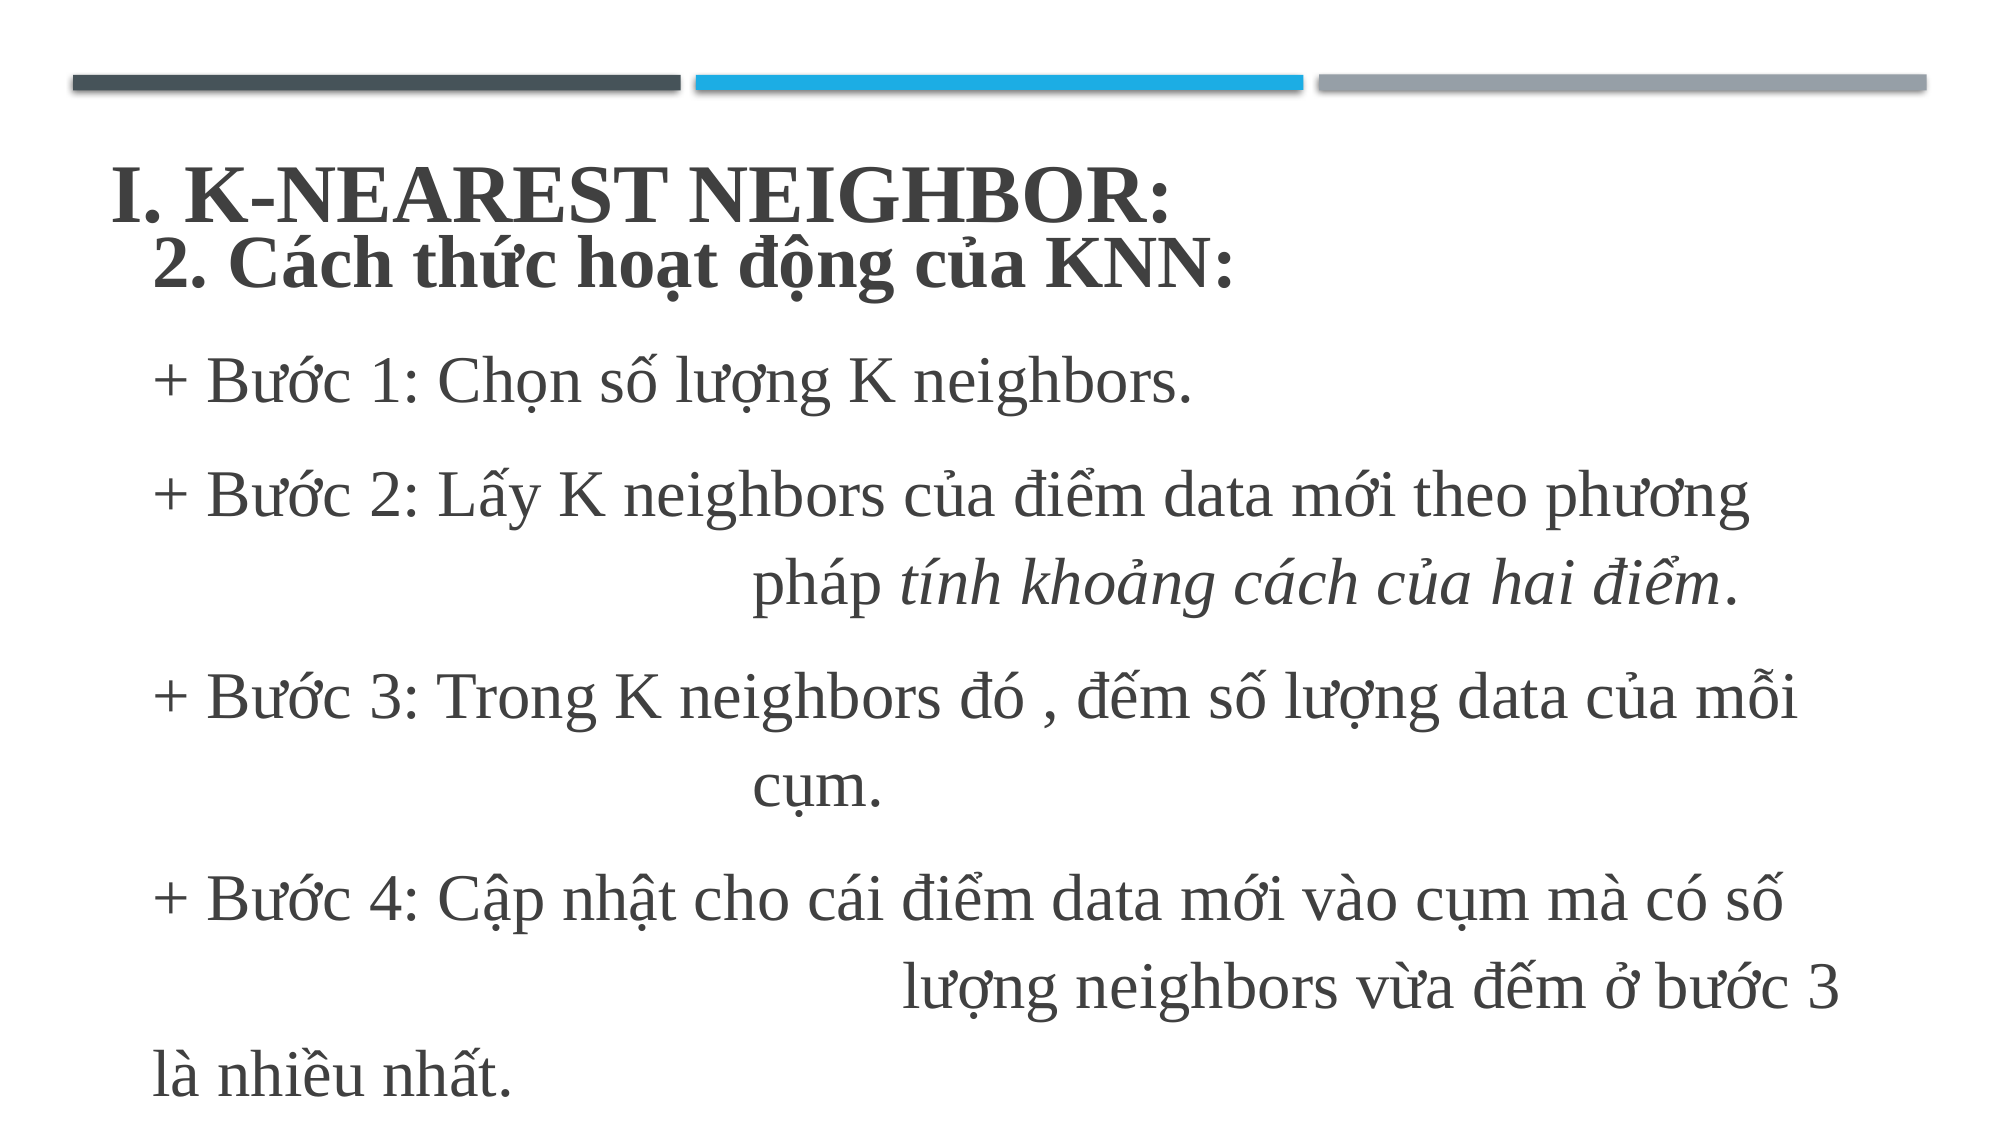

# I. K-Nearest neighbor:
2. Cách thức hoạt động của KNN:
+ Bước 1: Chọn số lượng K neighbors.
+ Bước 2: Lấy K neighbors của điểm data mới theo phương 					pháp tính khoảng cách của hai điểm.
+ Bước 3: Trong K neighbors đó , đếm số lượng data của mỗi 				cụm.
+ Bước 4: Cập nhật cho cái điểm data mới vào cụm mà có số 					lượng neighbors vừa đếm ở bước 3 là nhiều nhất.